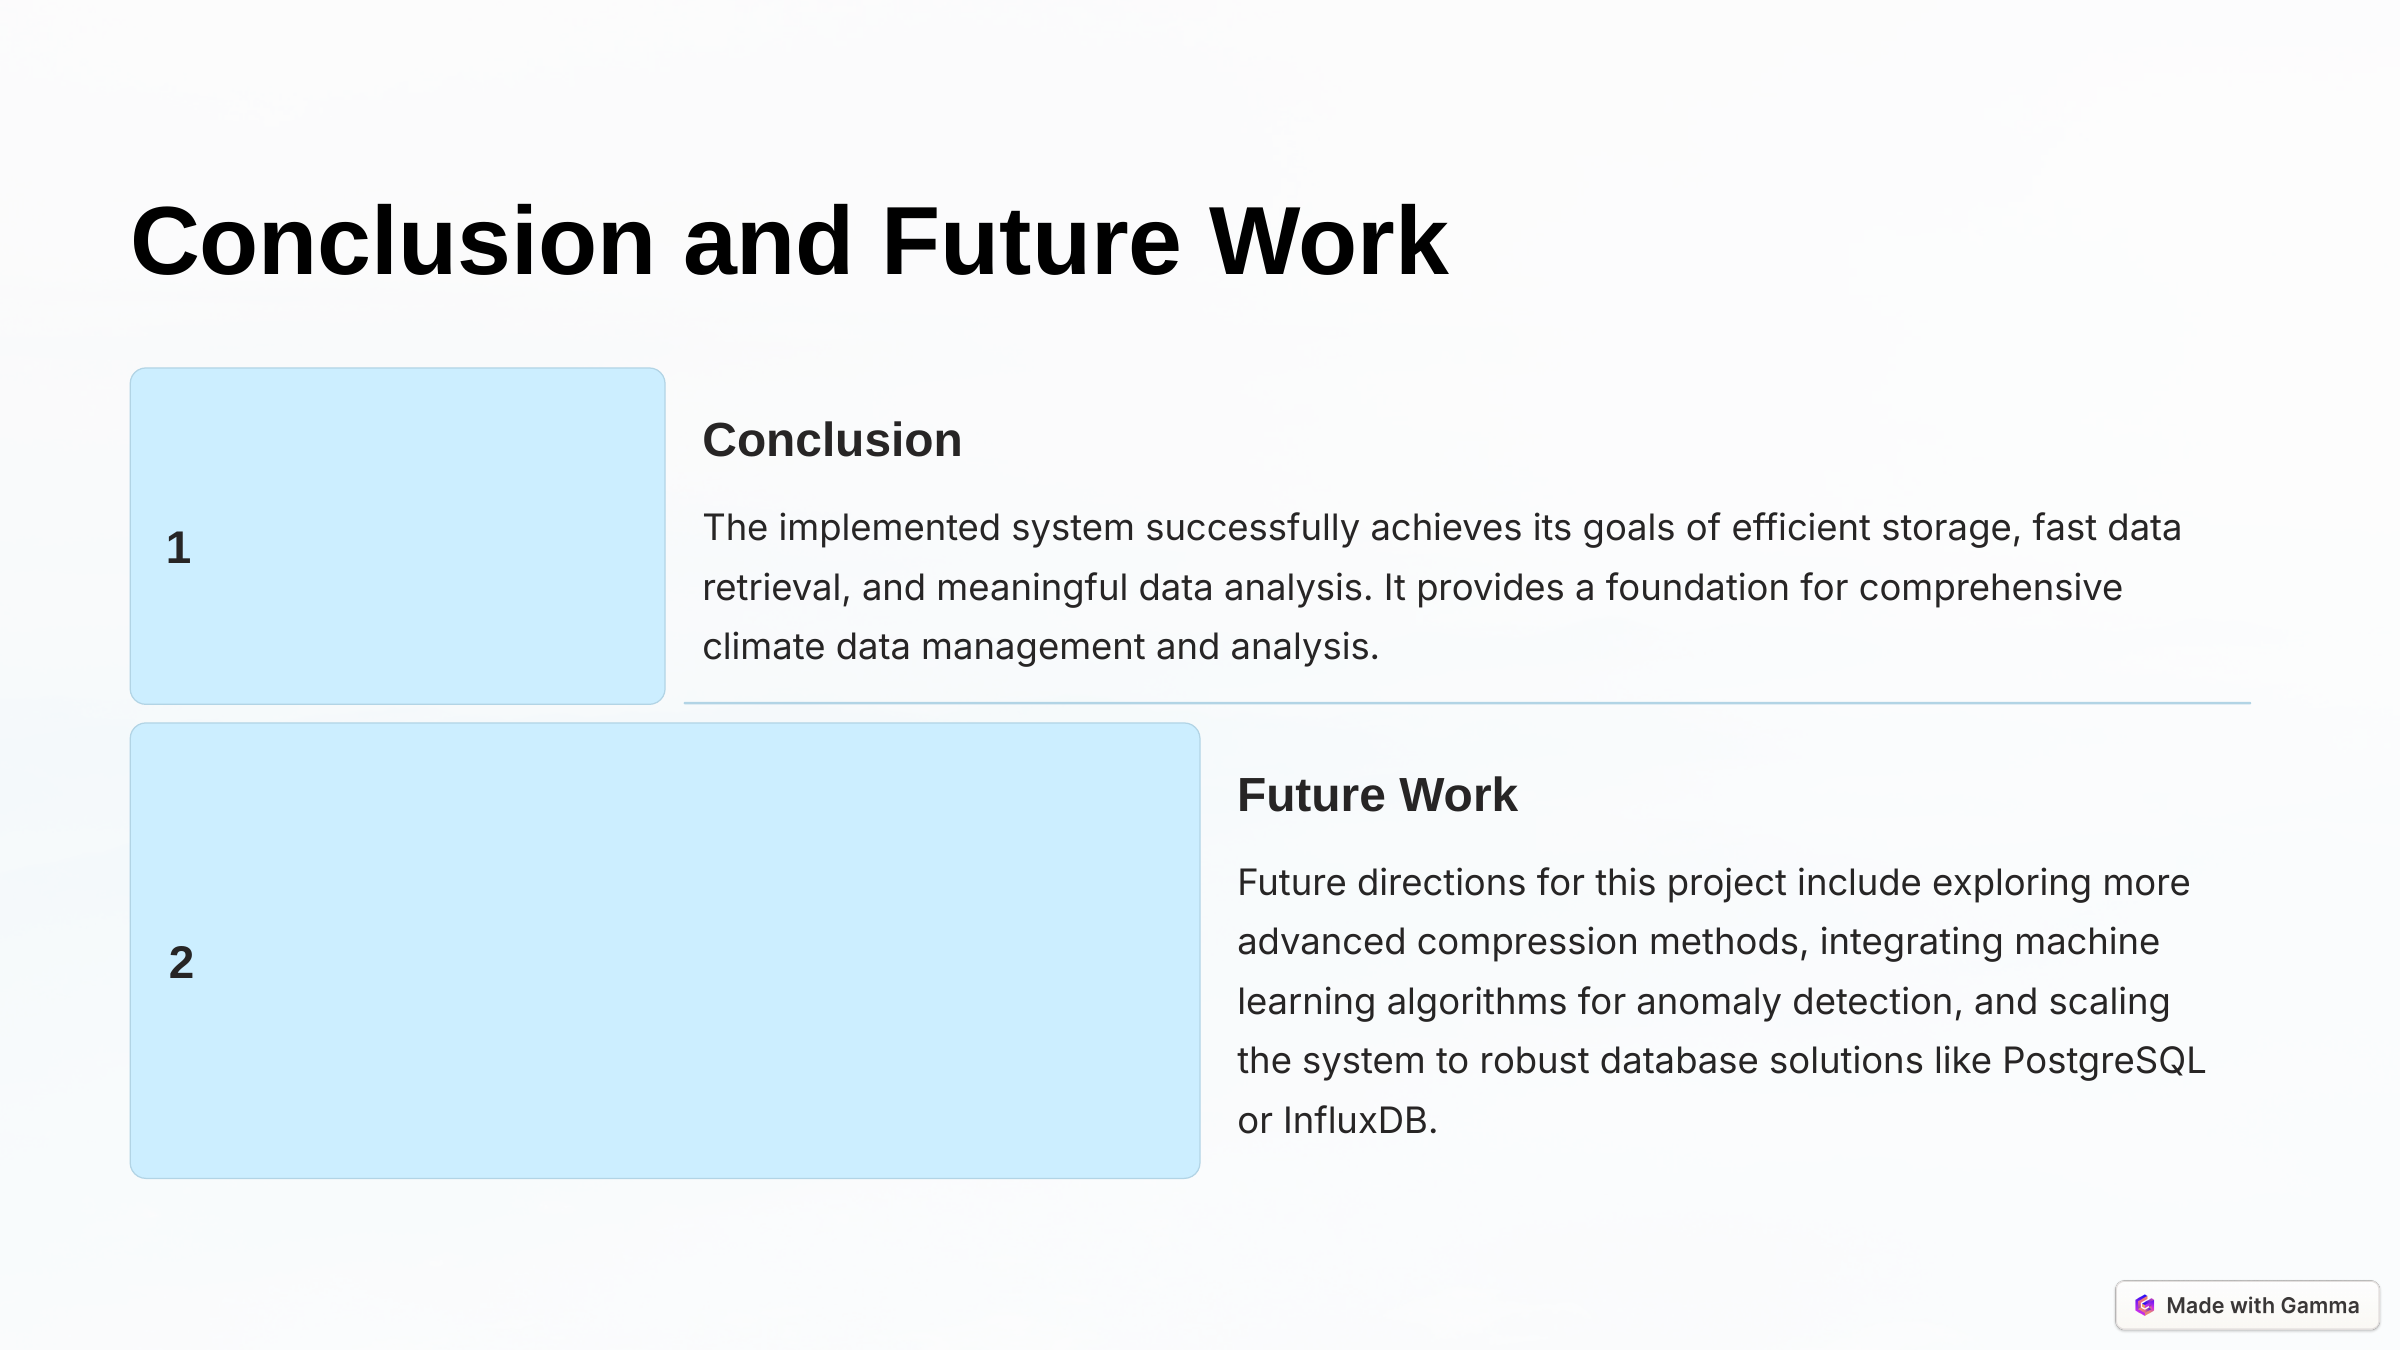

Conclusion and Future Work

Conclusion
The implemented system successfully achieves its goals of efficient storage, fast data retrieval, and meaningful data analysis. It provides a foundation for comprehensive climate data management and analysis.
1

Future Work
Future directions for this project include exploring more advanced compression methods, integrating machine learning algorithms for anomaly detection, and scaling the system to robust database solutions like PostgreSQL or InfluxDB.
2